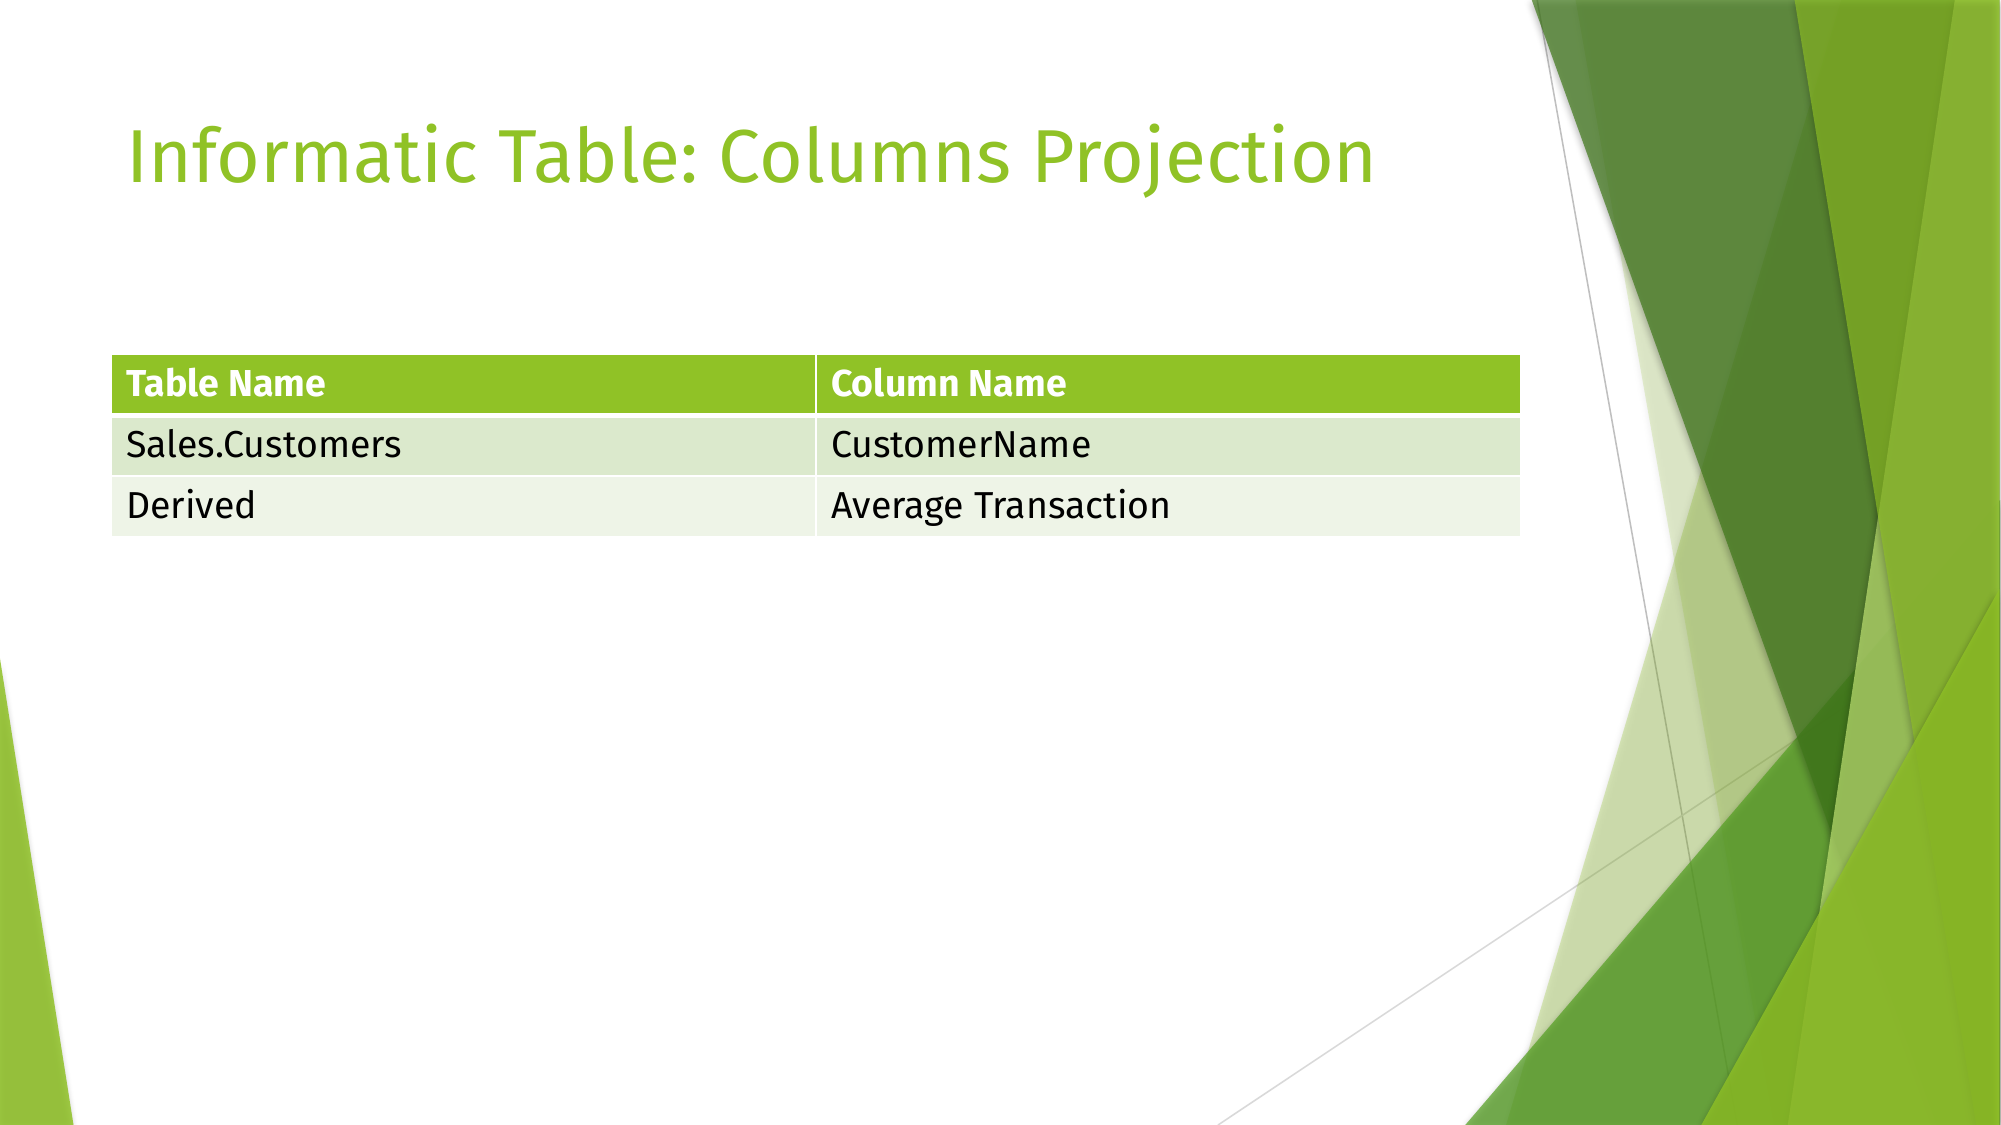

# Informatic Table: Columns Projection
| Table Name | Column Name |
| --- | --- |
| Sales.Customers | CustomerName |
| Derived | Average Transaction |